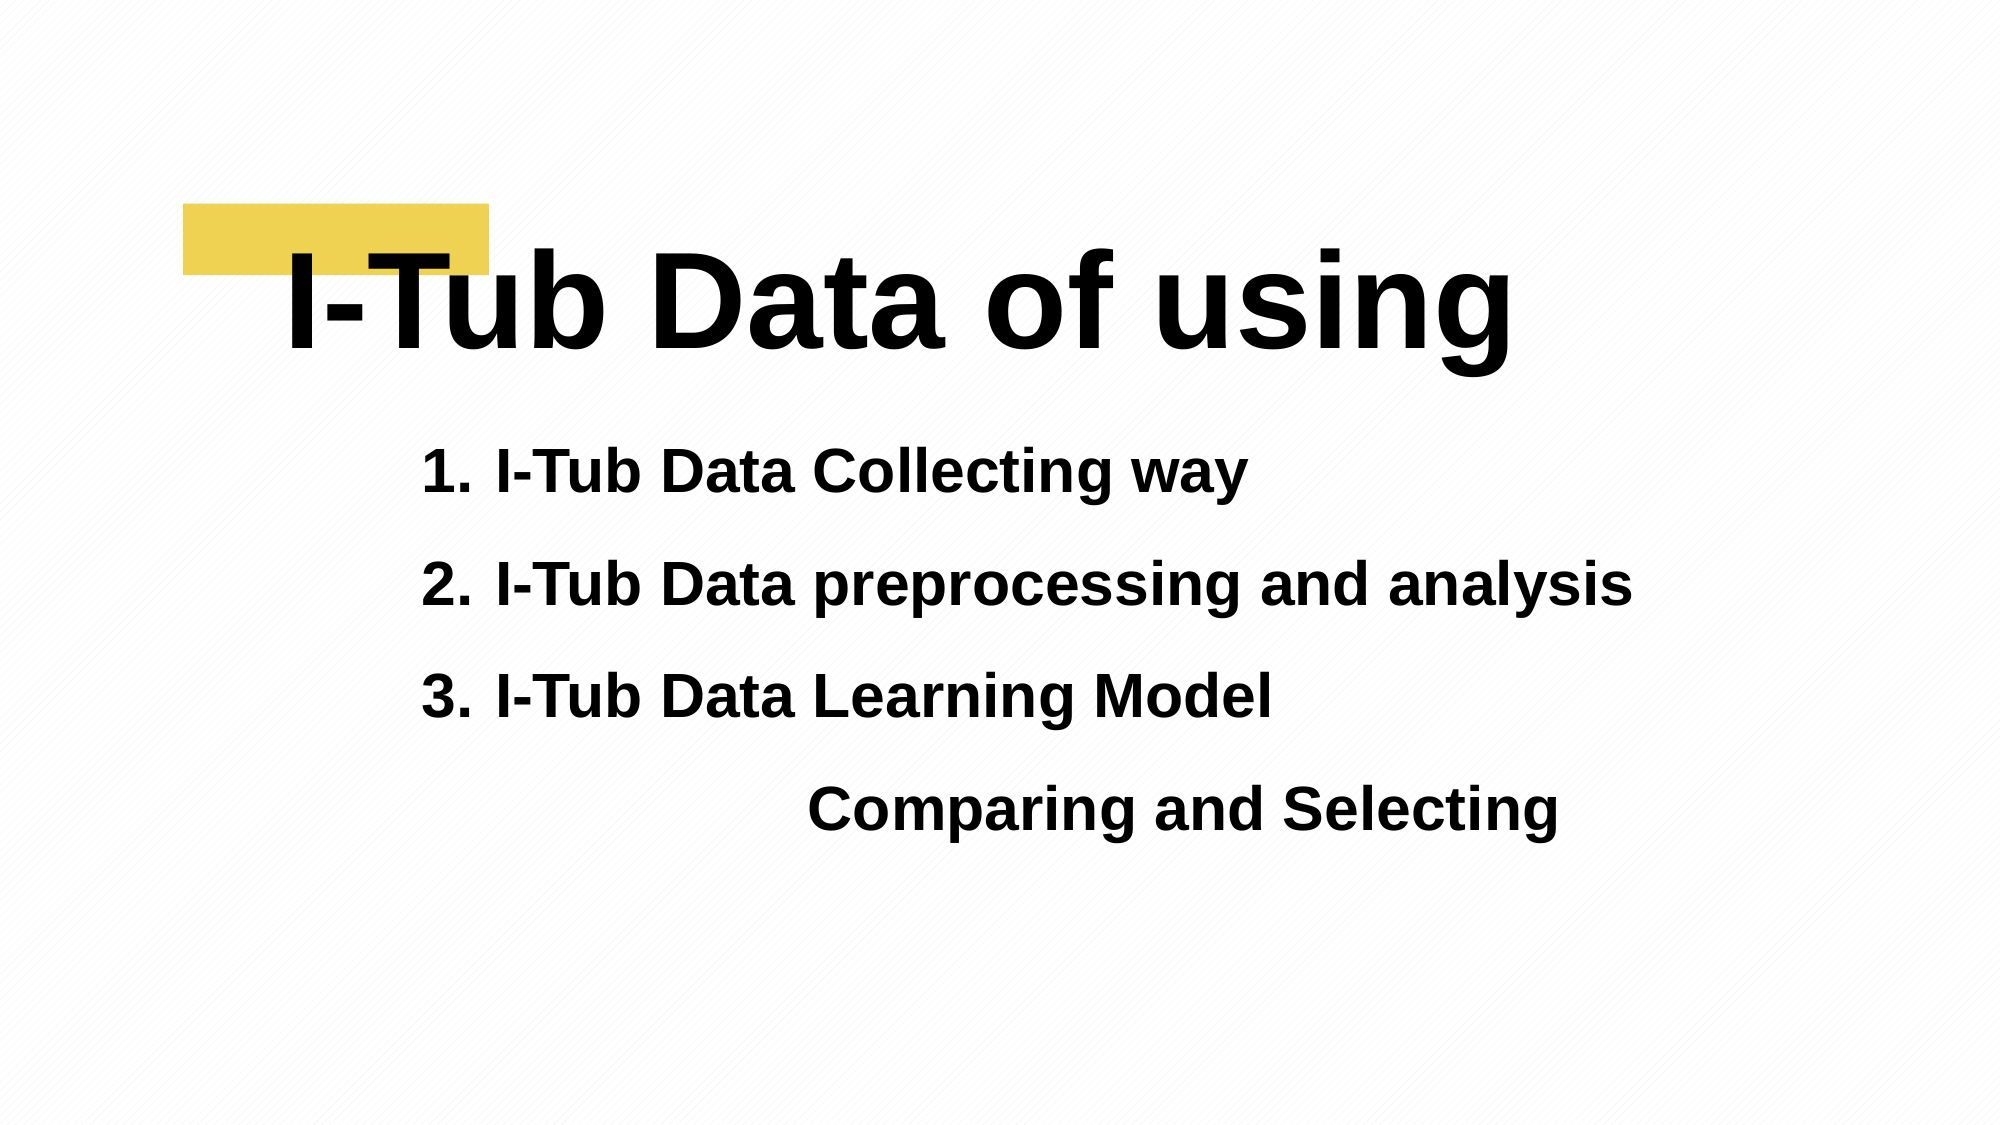

I-Tub Data of using
 I-Tub Data Collecting way
 I-Tub Data preprocessing and analysis
 I-Tub Data Learning Model
 		     Comparing and Selecting